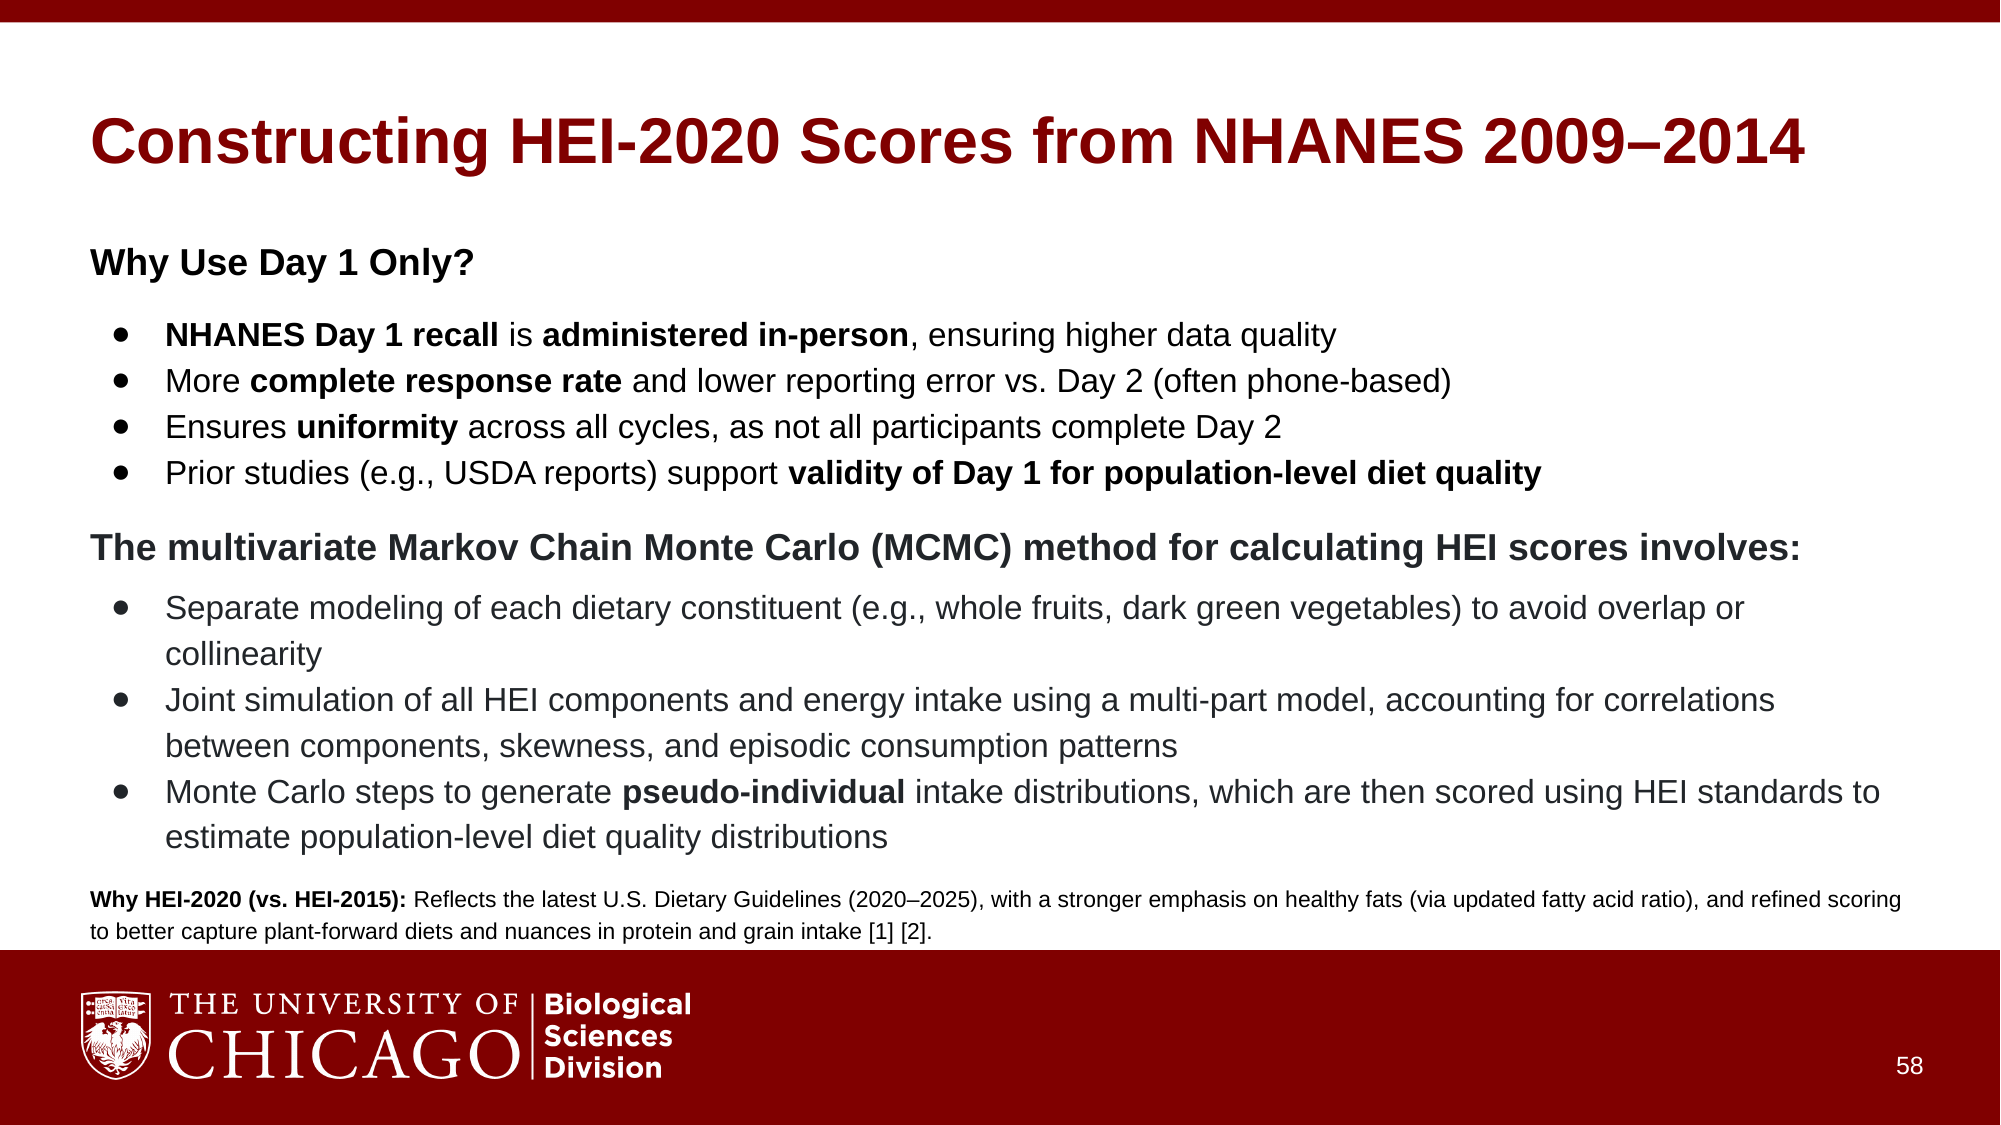

# Constructing HEI-2020 Scores from NHANES 2009–2014
Why Use Day 1 Only?
NHANES Day 1 recall is administered in-person, ensuring higher data quality
More complete response rate and lower reporting error vs. Day 2 (often phone-based)
Ensures uniformity across all cycles, as not all participants complete Day 2
Prior studies (e.g., USDA reports) support validity of Day 1 for population-level diet quality
The multivariate Markov Chain Monte Carlo (MCMC) method for calculating HEI scores involves:
Separate modeling of each dietary constituent (e.g., whole fruits, dark green vegetables) to avoid overlap or collinearity
Joint simulation of all HEI components and energy intake using a multi-part model, accounting for correlations between components, skewness, and episodic consumption patterns
Monte Carlo steps to generate pseudo-individual intake distributions, which are then scored using HEI standards to estimate population-level diet quality distributions
Why HEI-2020 (vs. HEI-2015): Reflects the latest U.S. Dietary Guidelines (2020–2025), with a stronger emphasis on healthy fats (via updated fatty acid ratio), and refined scoring to better capture plant-forward diets and nuances in protein and grain intake [1] [2].
58